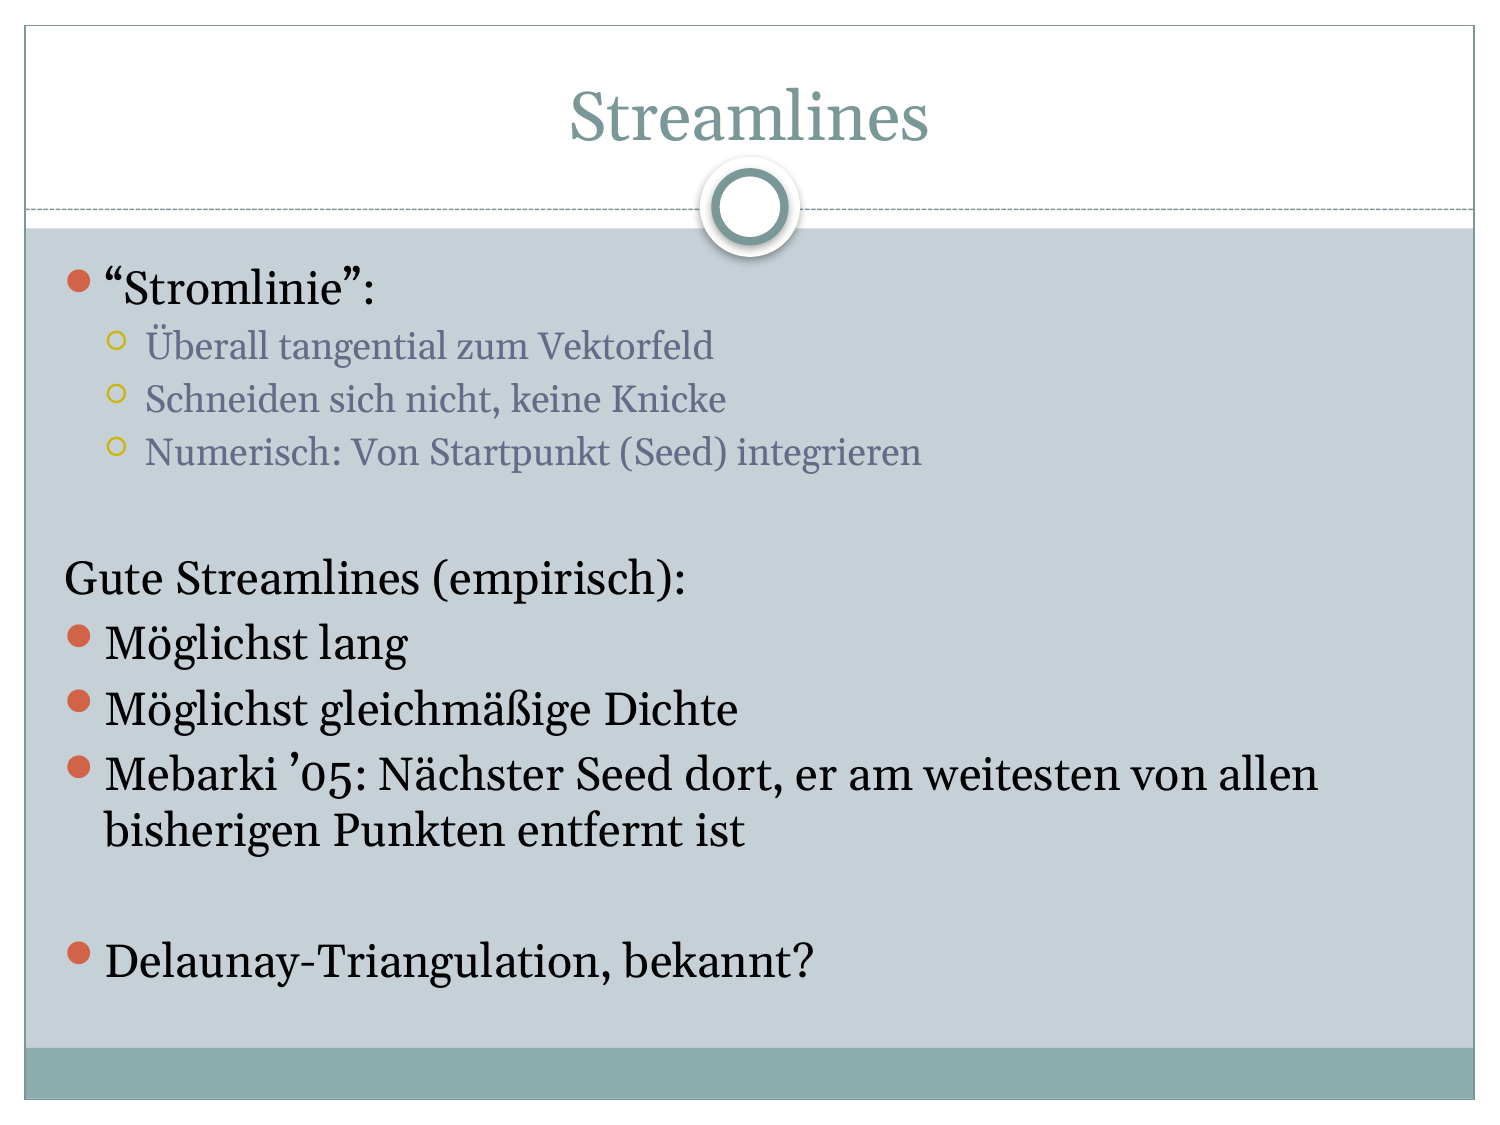

# Streamlines
“Stromlinie”:
Überall tangential zum Vektorfeld
Schneiden sich nicht, keine Knicke
Numerisch: Von Startpunkt (Seed) integrieren

Gute Streamlines (empirisch):
Möglichst lang
Möglichst gleichmäßige Dichte
Mebarki ’05: Nächster Seed dort, er am weitesten von allen bisherigen Punkten entfernt ist

Delaunay-Triangulation, bekannt?